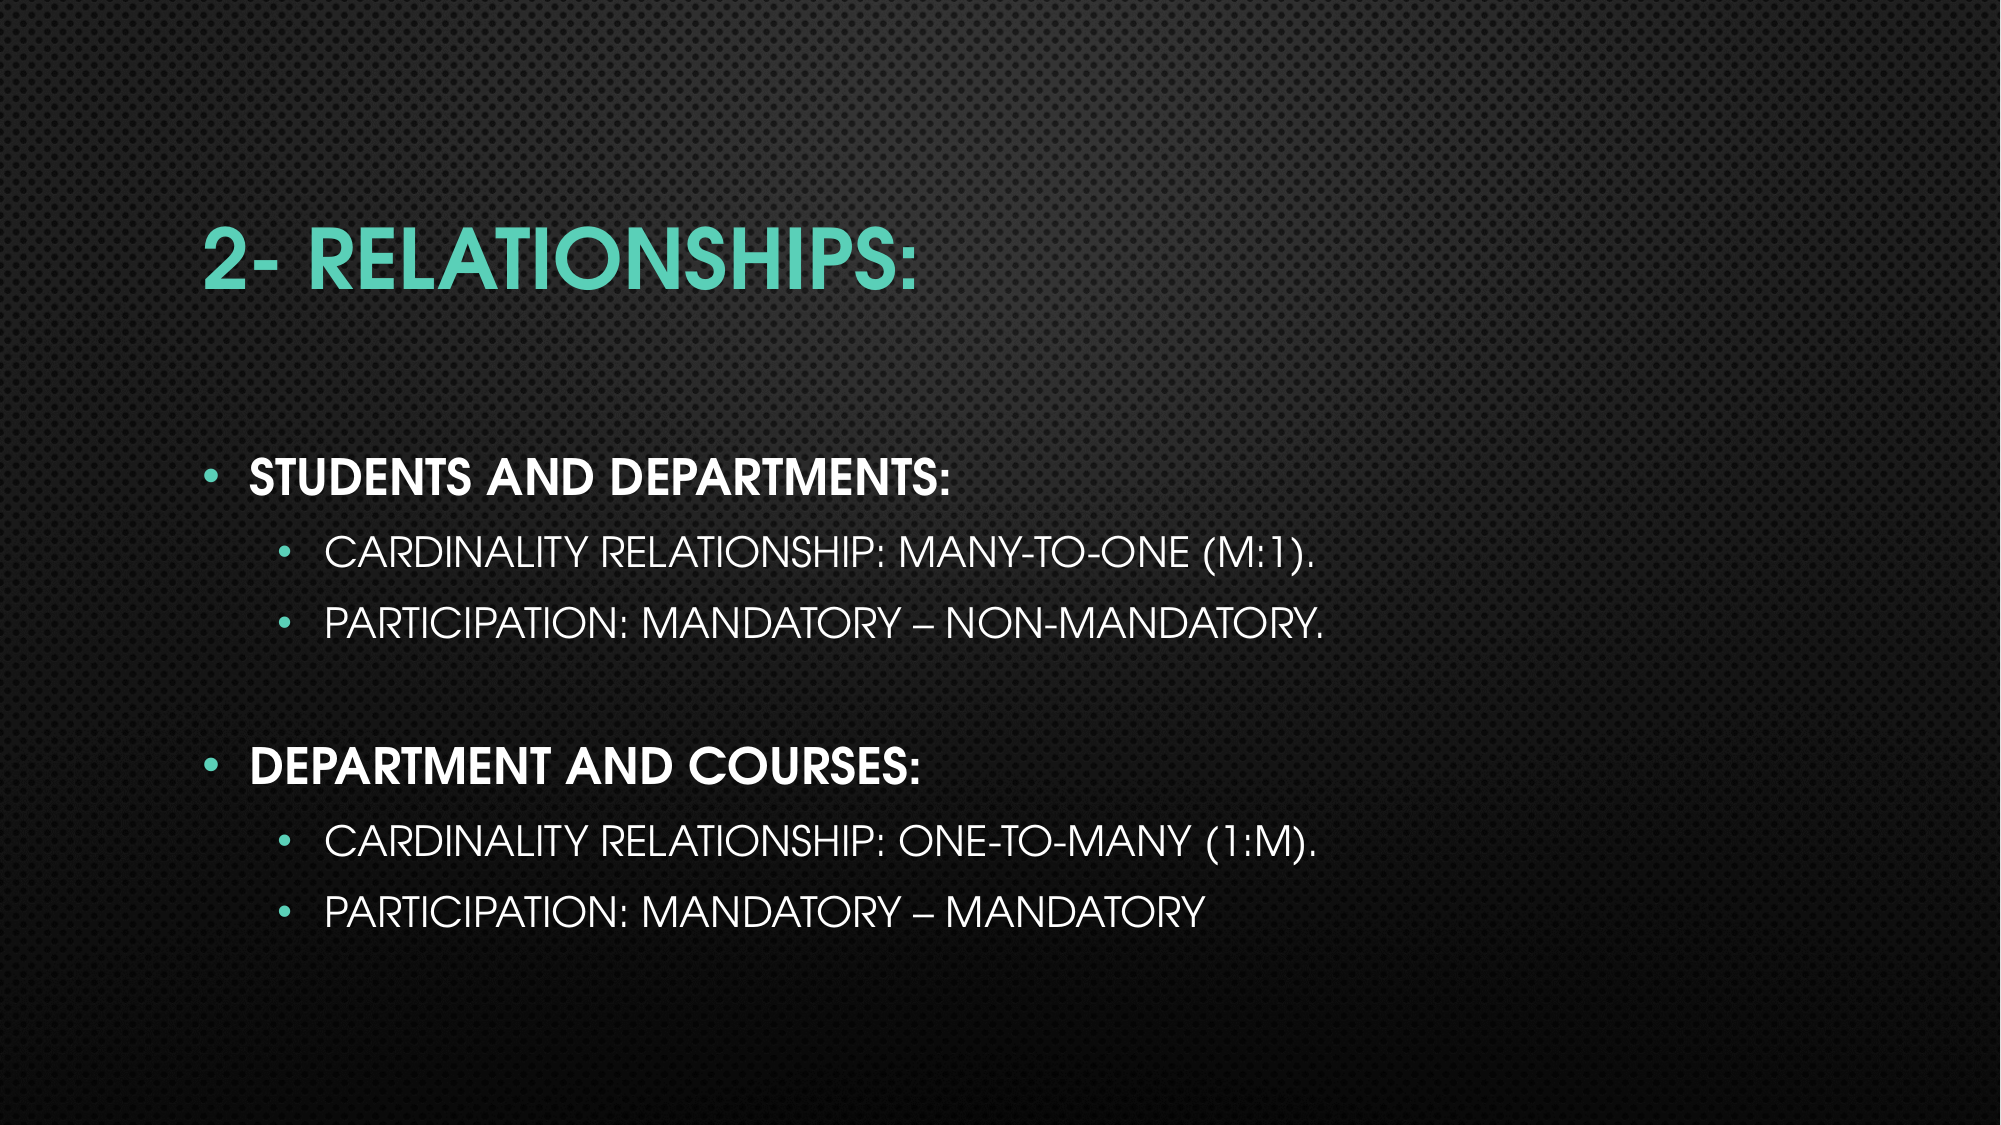

# 2- Relationships:
Students and departments:
Cardinality relationship: many-to-one (M:1).
Participation: mandatory – non-mandatory.

Department and courses:
Cardinality relationship: one-to-many (1:M).
Participation: mandatory – mandatory